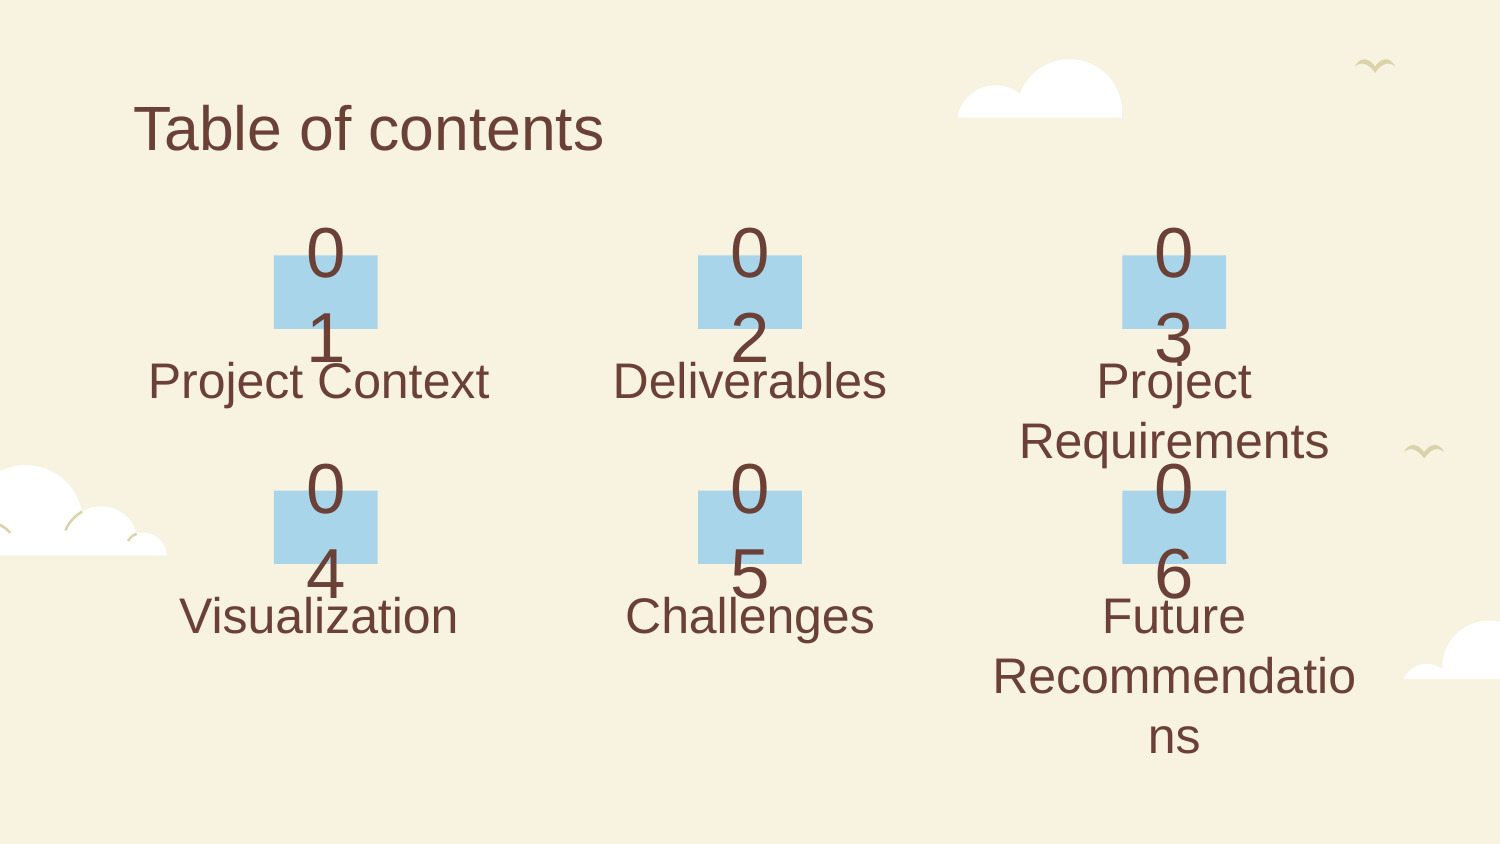

# Table of contents
01
02
03
Project Context
Deliverables
Project Requirements

04
05
06
Visualization
Challenges
Future Recommendations